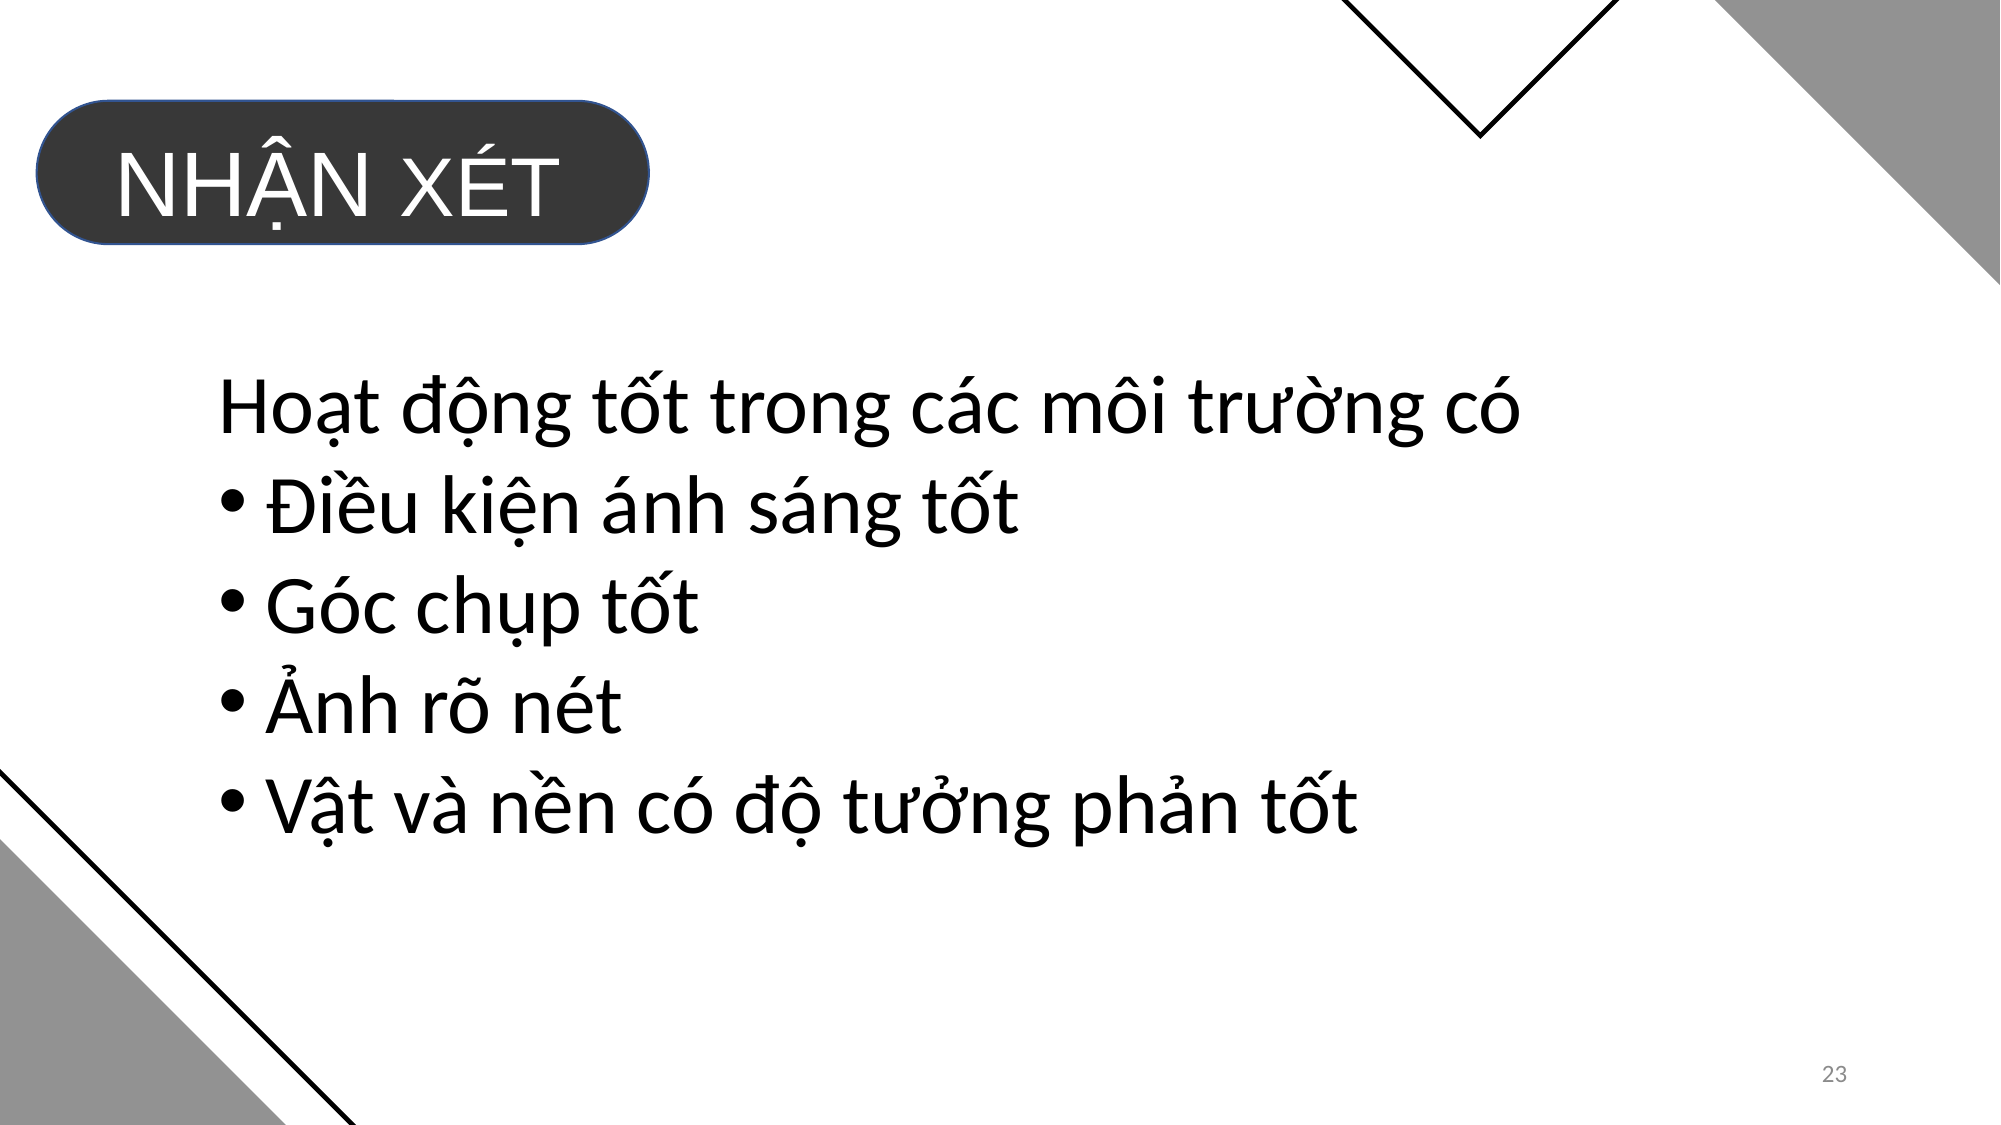

NHẬN XÉT
Hoạt động tốt trong các môi trường có
Điều kiện ánh sáng tốt
Góc chụp tốt
Ảnh rõ nét
Vật và nền có độ tưởng phản tốt

23